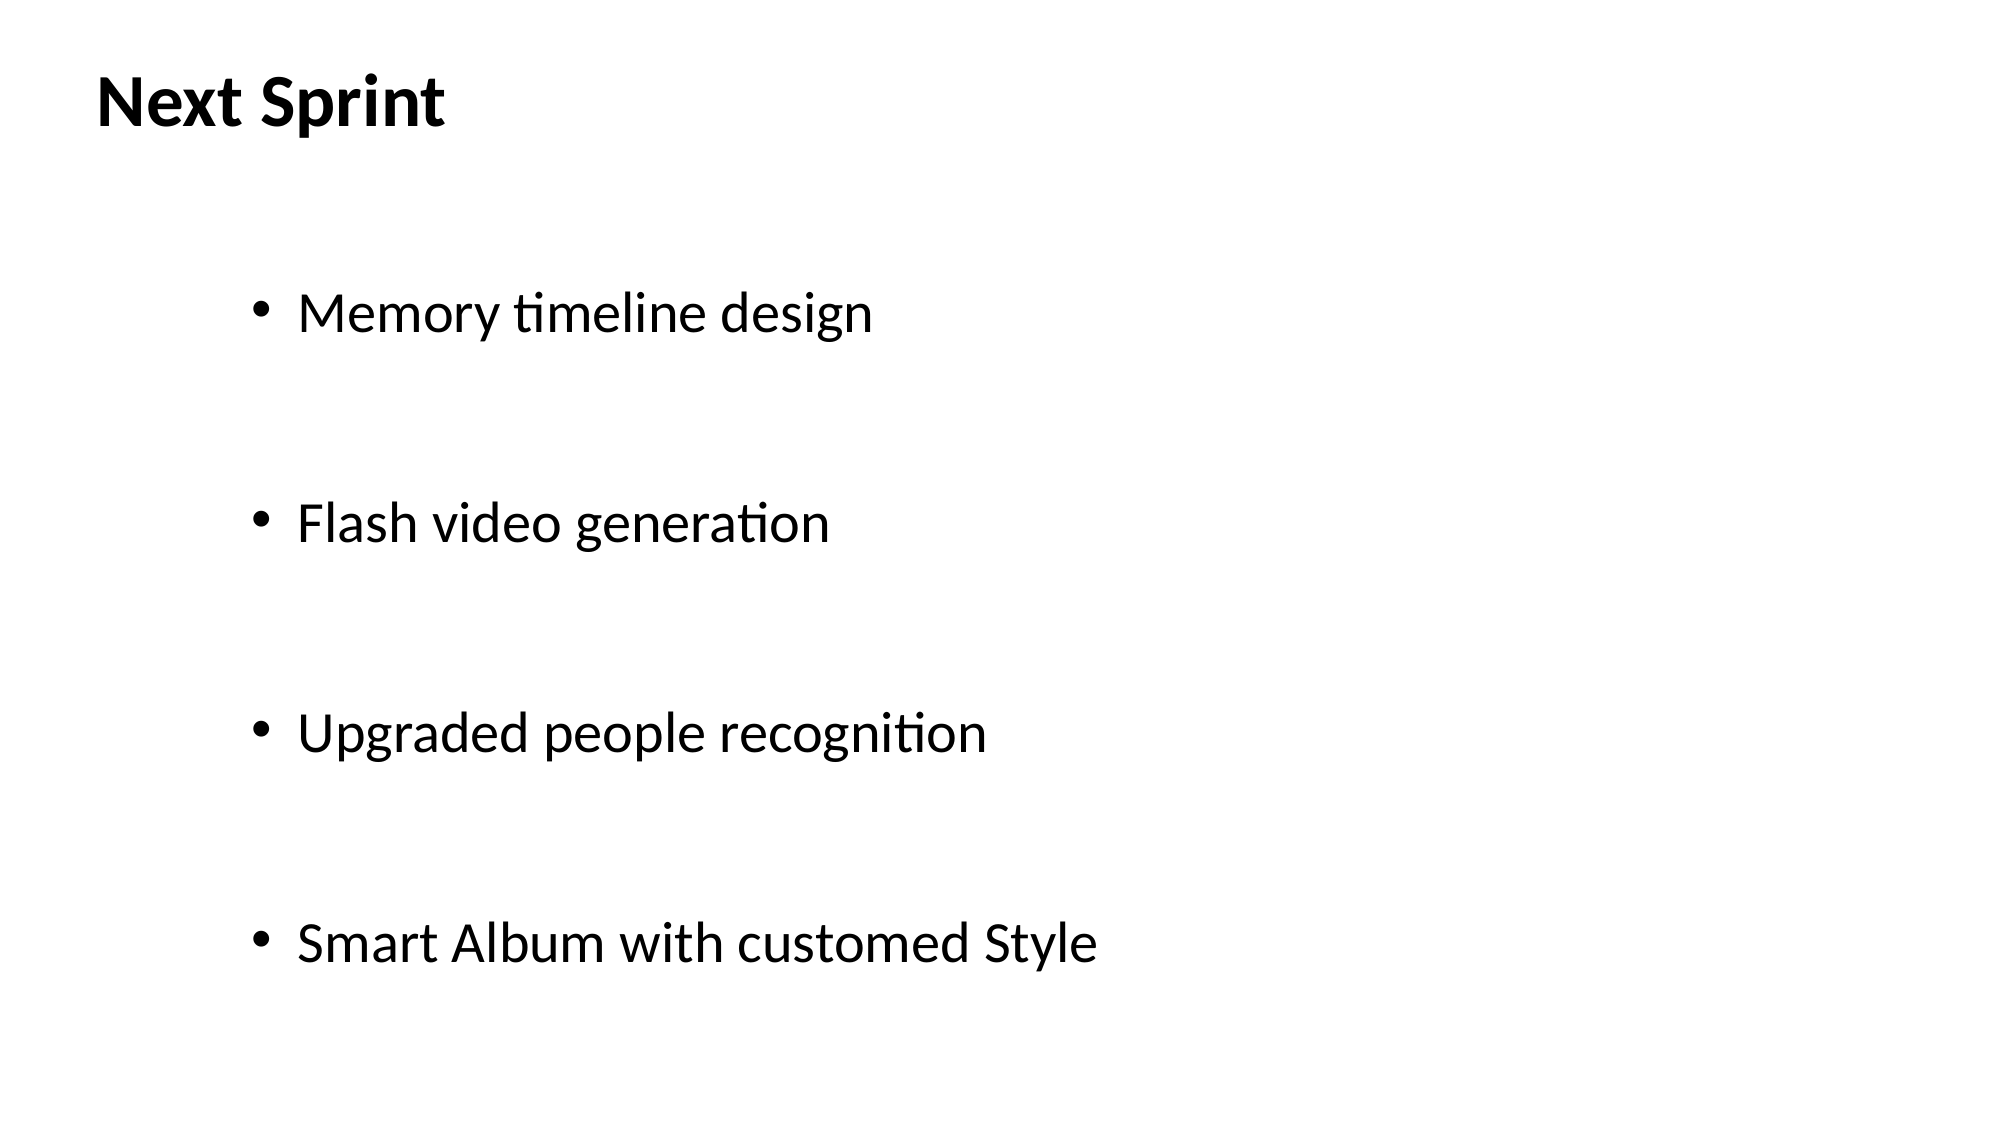

Next Sprint
Memory timeline design

Flash video generation

Upgraded people recognition

Smart Album with customed Style